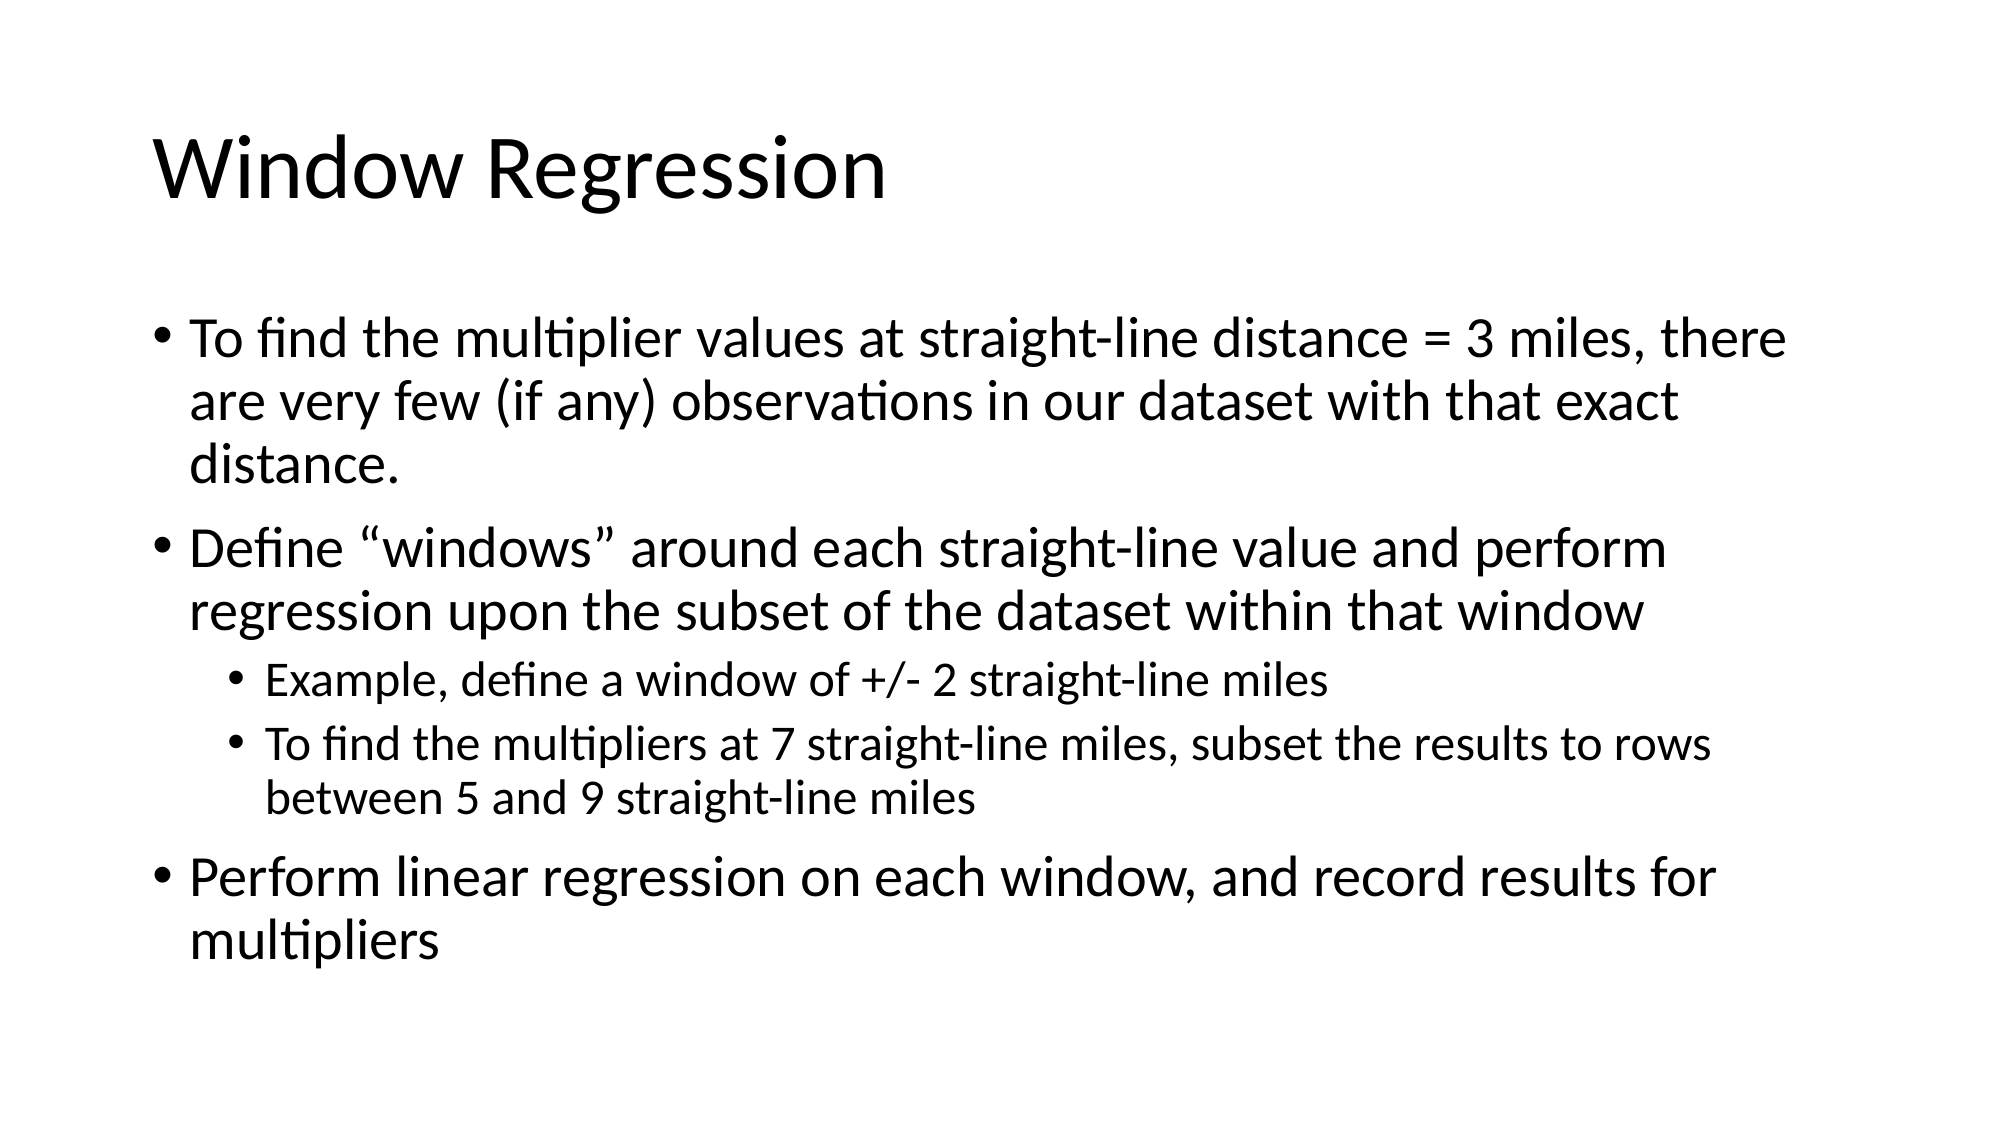

# Window Regression
To find the multiplier values at straight-line distance = 3 miles, there are very few (if any) observations in our dataset with that exact distance.
Define “windows” around each straight-line value and perform regression upon the subset of the dataset within that window
Example, define a window of +/- 2 straight-line miles
To find the multipliers at 7 straight-line miles, subset the results to rows between 5 and 9 straight-line miles
Perform linear regression on each window, and record results for multipliers